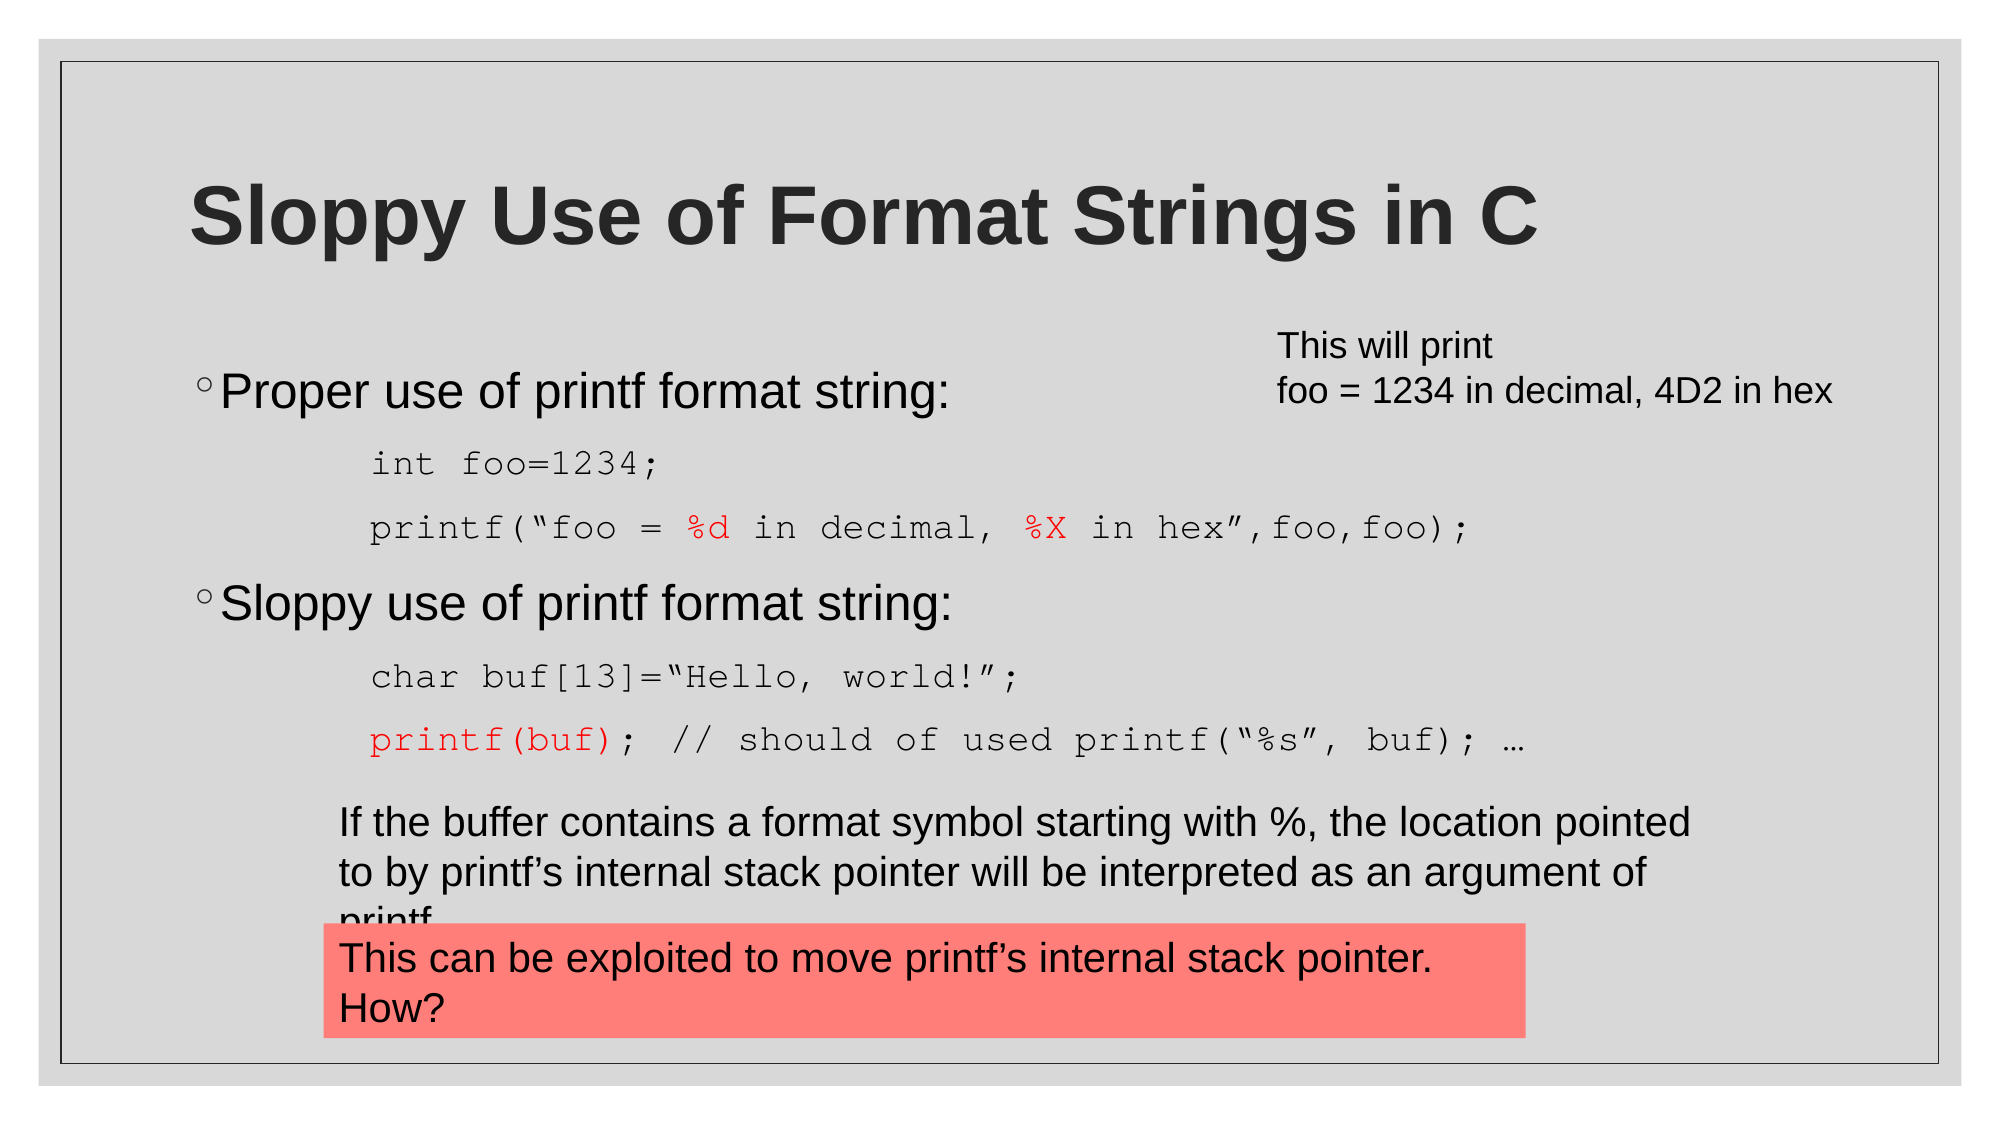

# Sloppy Use of Format Strings in C
This will print
foo = 1234 in decimal, 4D2 in hex
Proper use of printf format string:
		int foo=1234;
  	printf(“foo = %d in decimal, %X in hex”,foo,foo);
Sloppy use of printf format string:
		char buf[13]=“Hello, world!”;
  	printf(buf); 	// should of used printf(“%s”, buf); …

If the buffer contains a format symbol starting with %, the location pointed to by printf’s internal stack pointer will be interpreted as an argument of printf
This can be exploited to move printf’s internal stack pointer.  How?